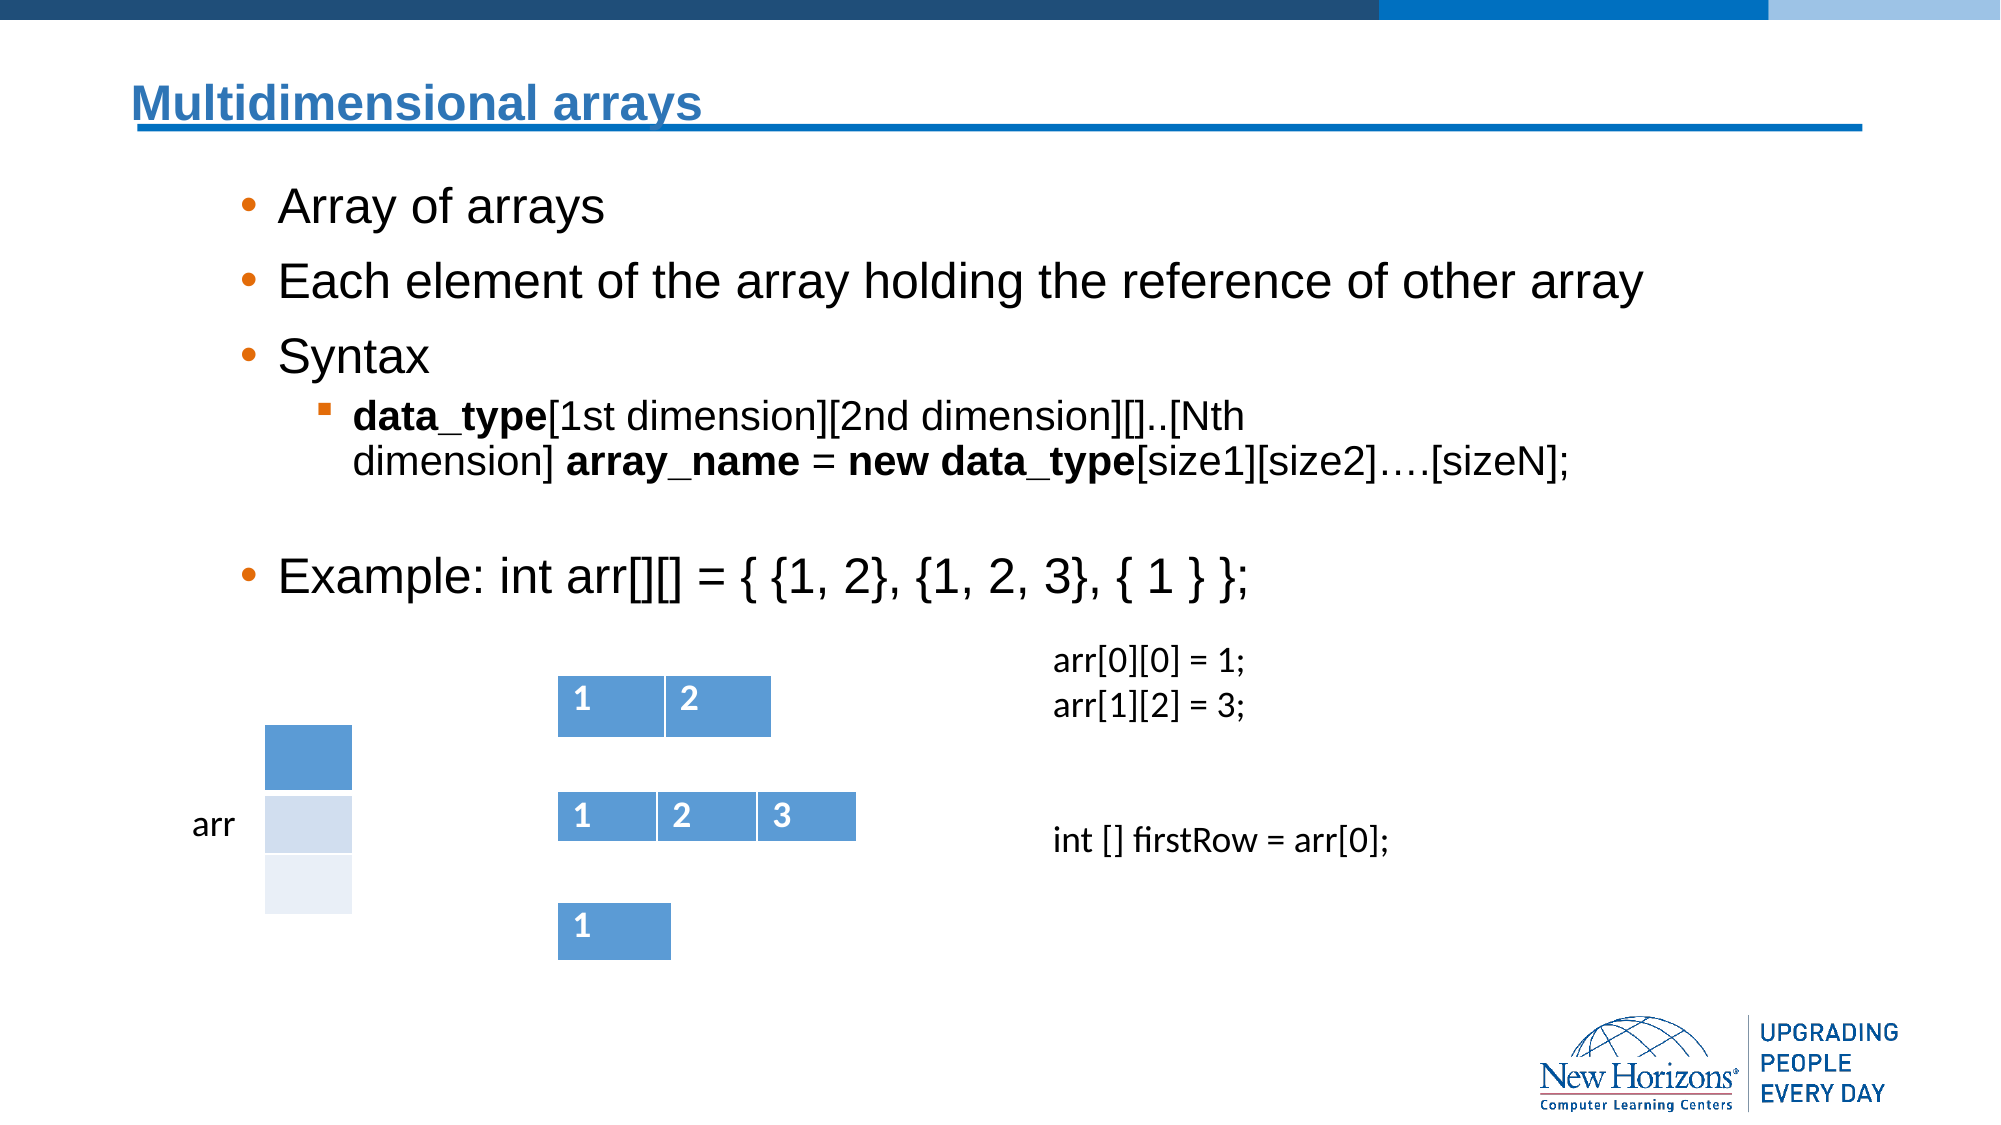

# Multidimensional arrays
Array of arrays
Each element of the array holding the reference of other array
Syntax
data_type[1st dimension][2nd dimension][]..[Nth dimension] array_name = new data_type[size1][size2]….[sizeN];
Example: int arr[][] = { {1, 2}, {1, 2, 3}, { 1 } };

arr[0][0] = 1;
arr[1][2] = 3;

int [] firstRow = arr[0];
| 1 | 2 |
| --- | --- |
|  |
| --- |
|  |
|  |
arr
| 1 | 2 | 3 |
| --- | --- | --- |
| 1 |
| --- |